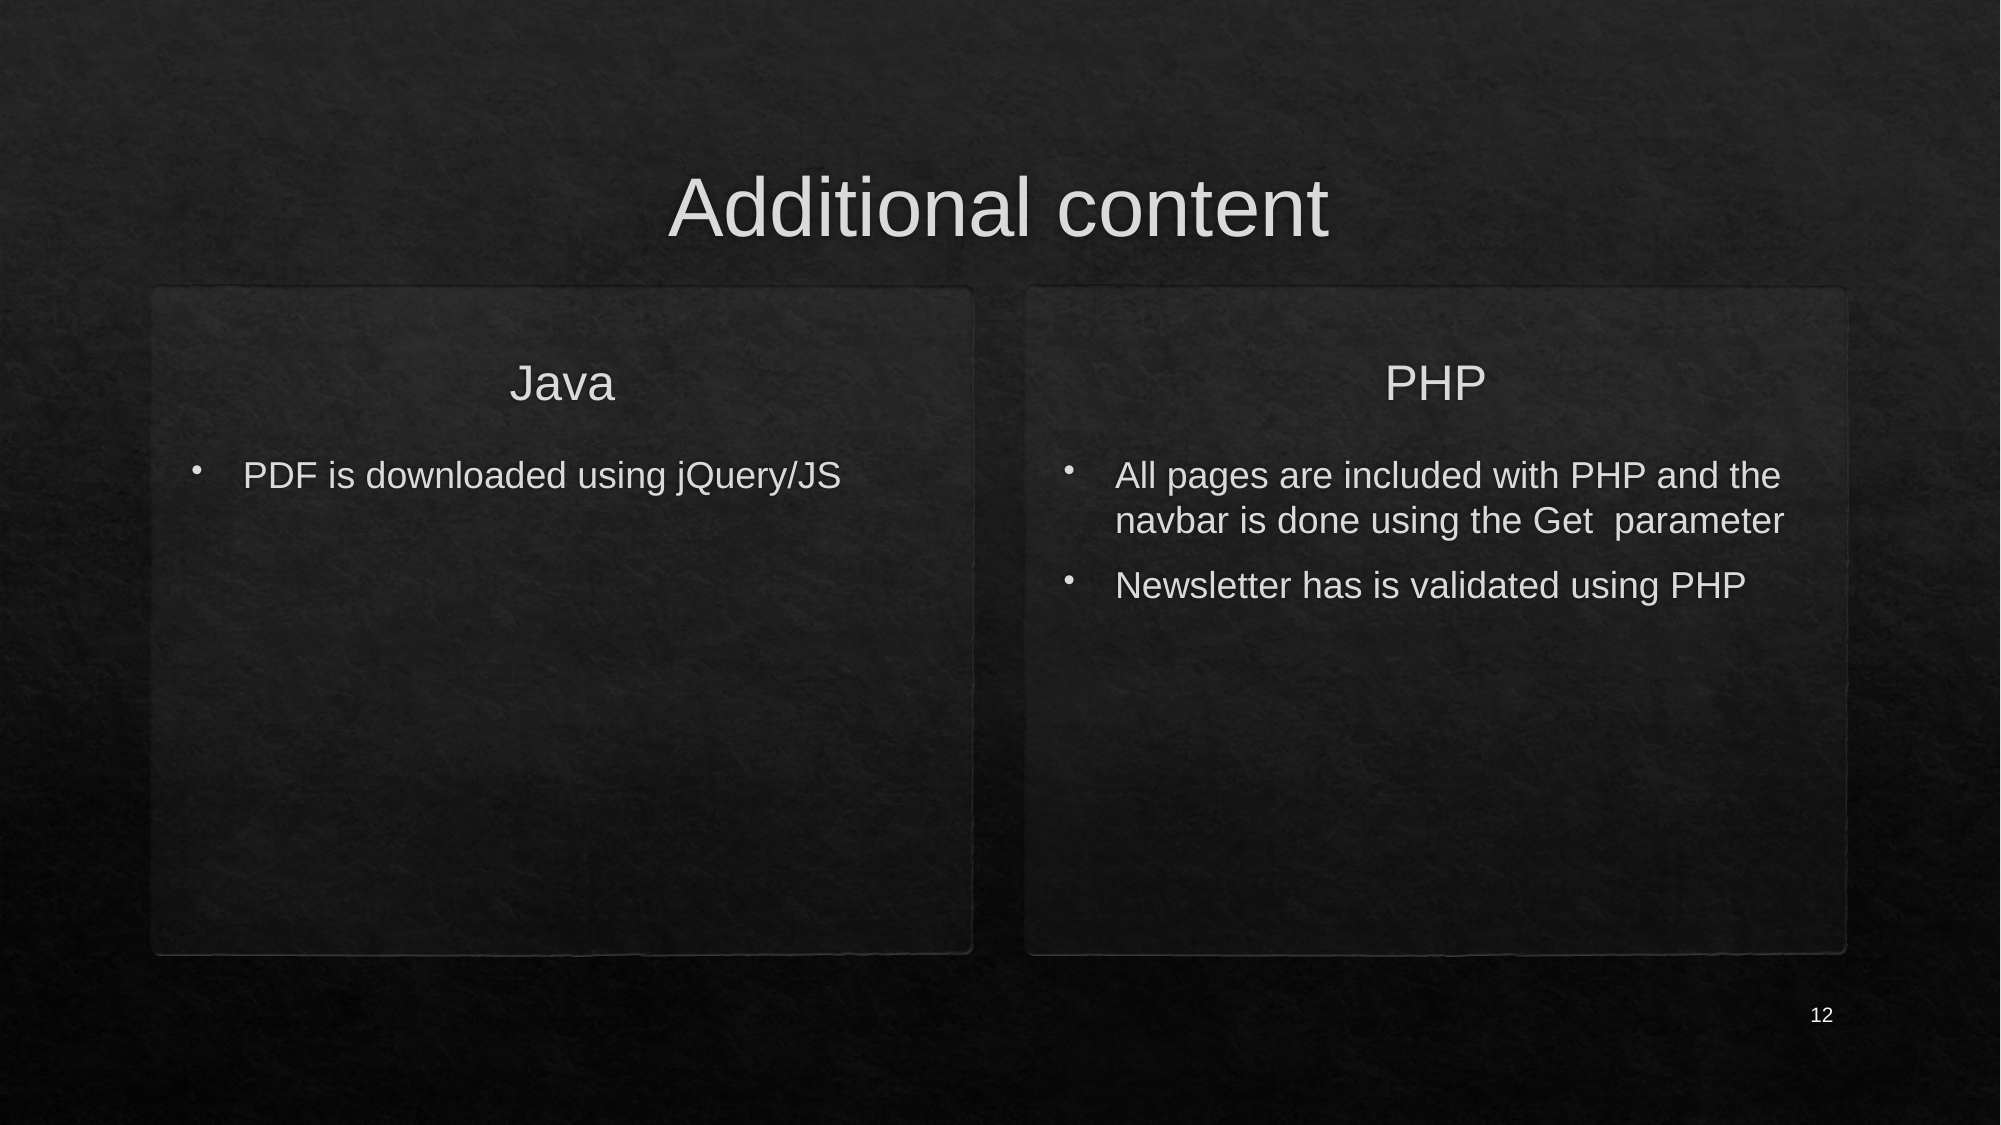

# Additional content
PHP
Java
PDF is downloaded using jQuery/JS
All pages are included with PHP and the navbar is done using the Get  parameter
Newsletter has is validated using PHP

12